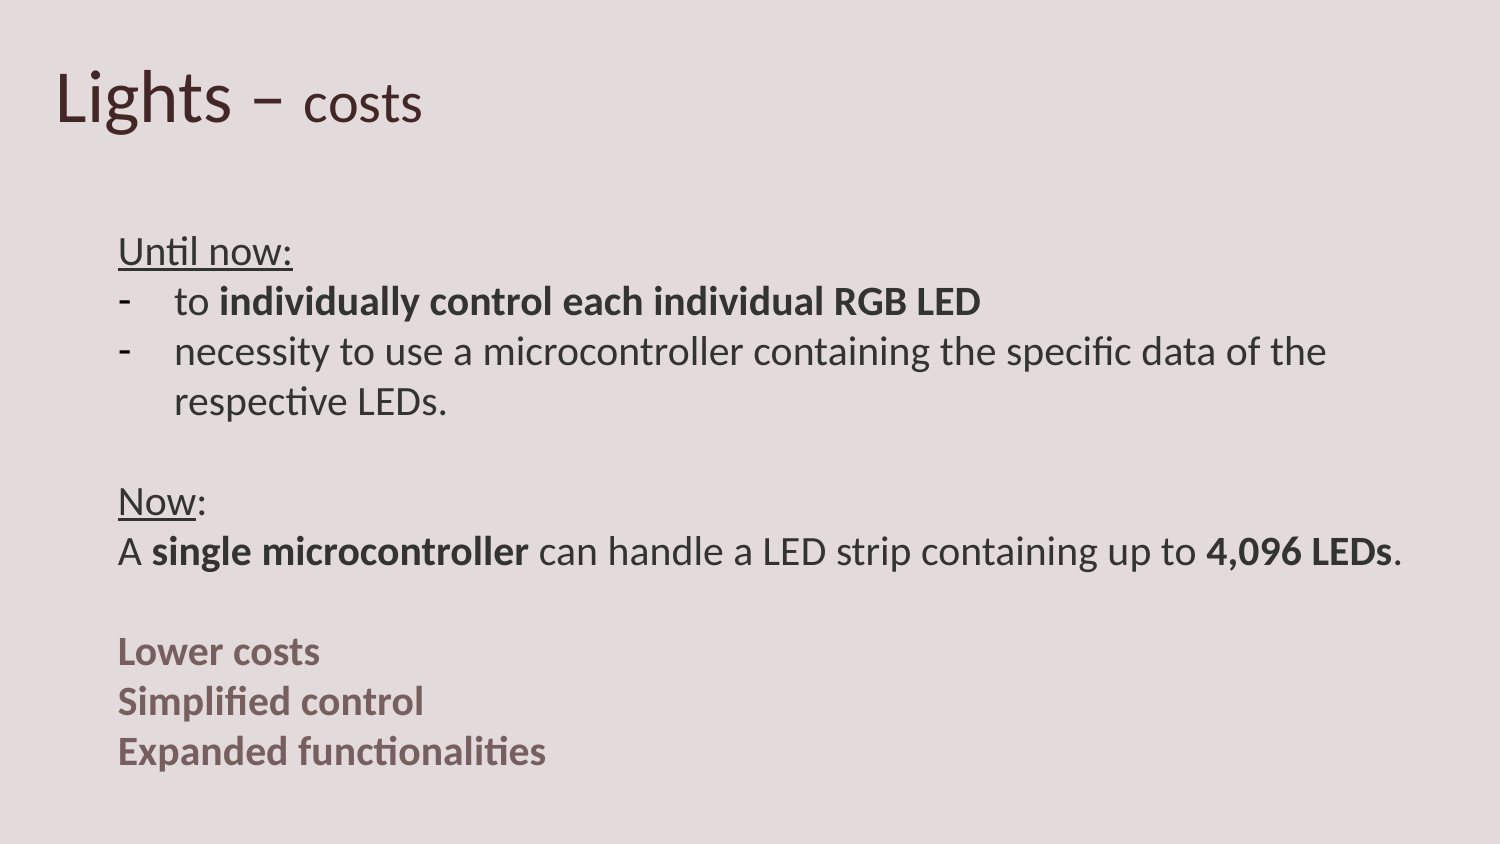

# Lights – costs
Until now:
to individually control each individual RGB LED
necessity to use a microcontroller containing the specific data of the respective LEDs.

Now:
A single microcontroller can handle a LED strip containing up to 4,096 LEDs.

Lower costs
Simplified control
Expanded functionalities